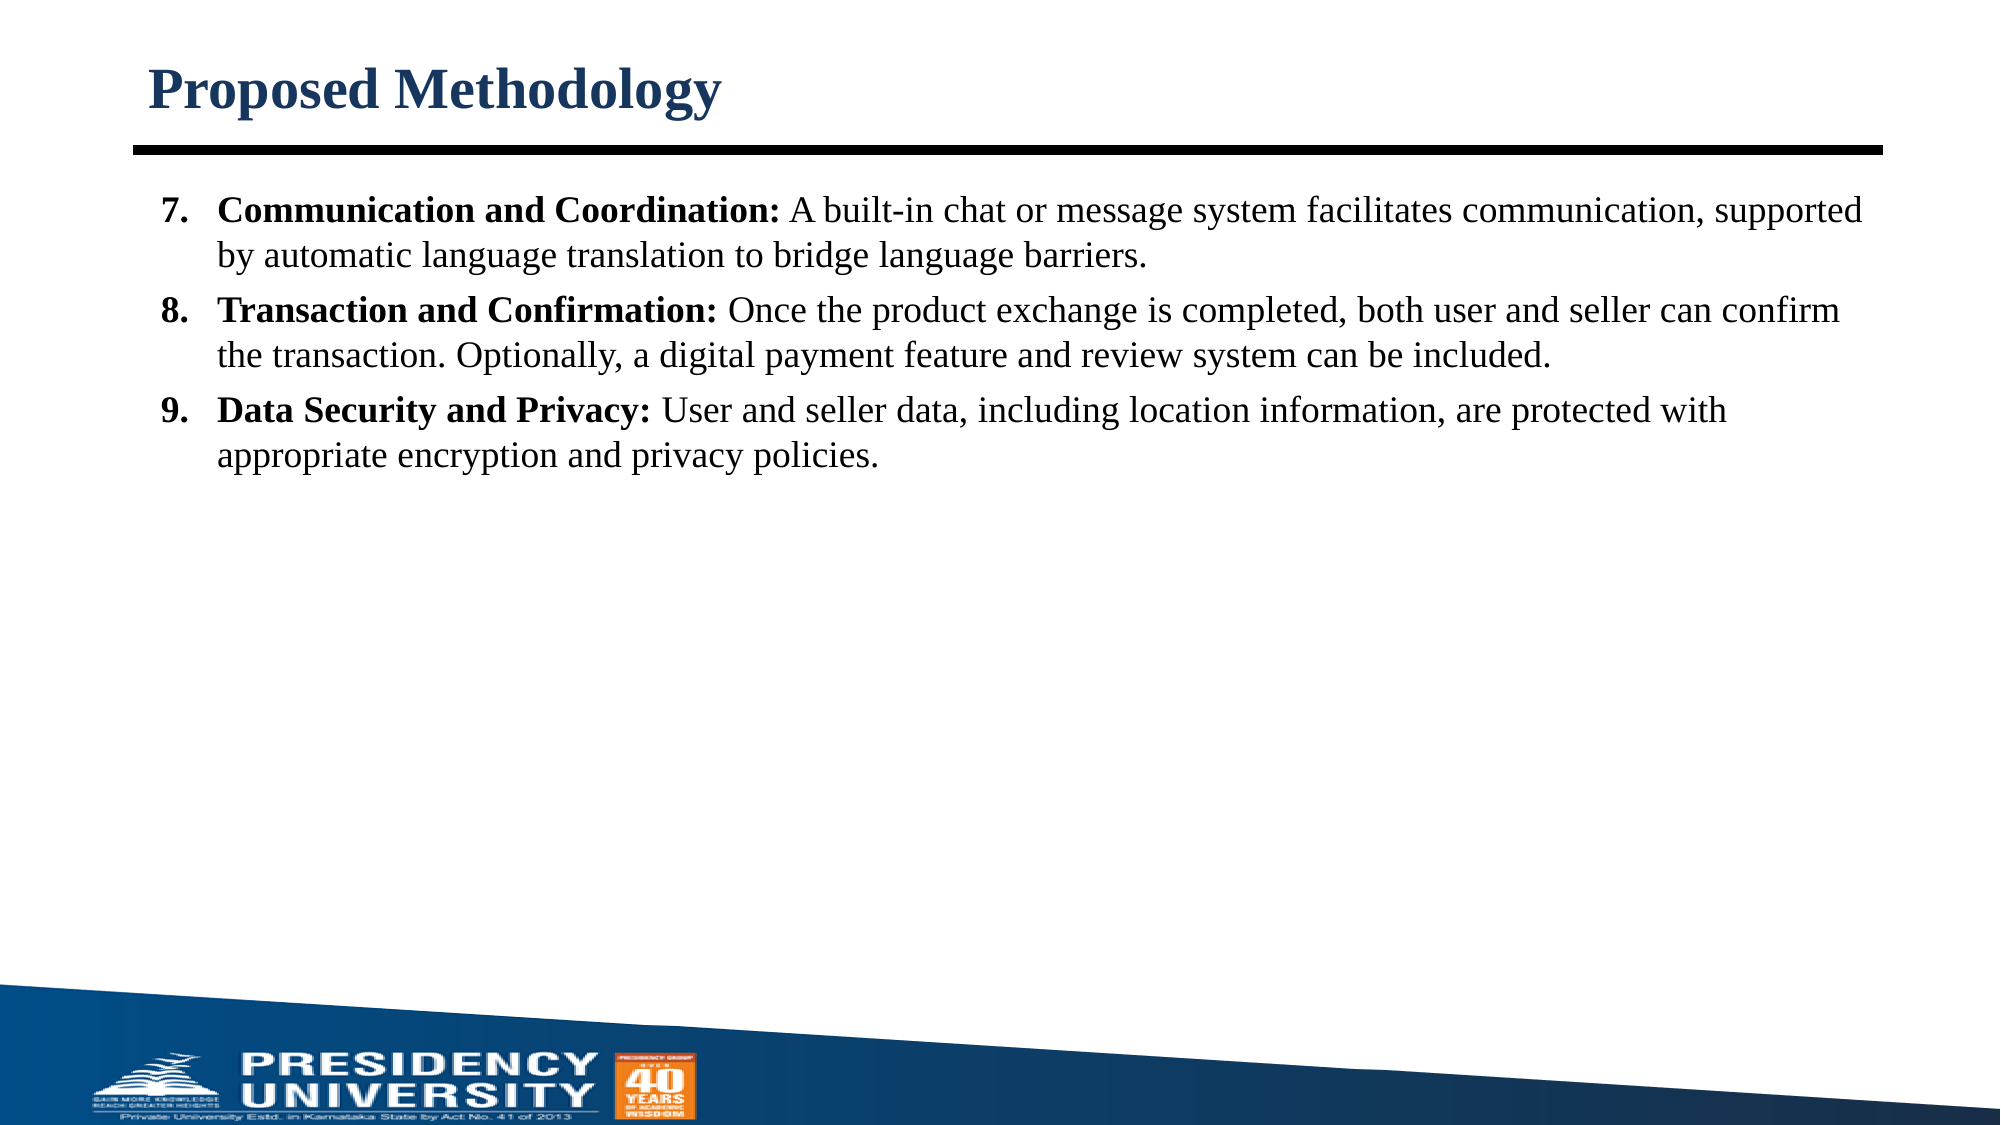

# Proposed Methodology
Communication and Coordination: A built-in chat or message system facilitates communication, supported by automatic language translation to bridge language barriers.
Transaction and Confirmation: Once the product exchange is completed, both user and seller can confirm the transaction. Optionally, a digital payment feature and review system can be included.
Data Security and Privacy: User and seller data, including location information, are protected with appropriate encryption and privacy policies.